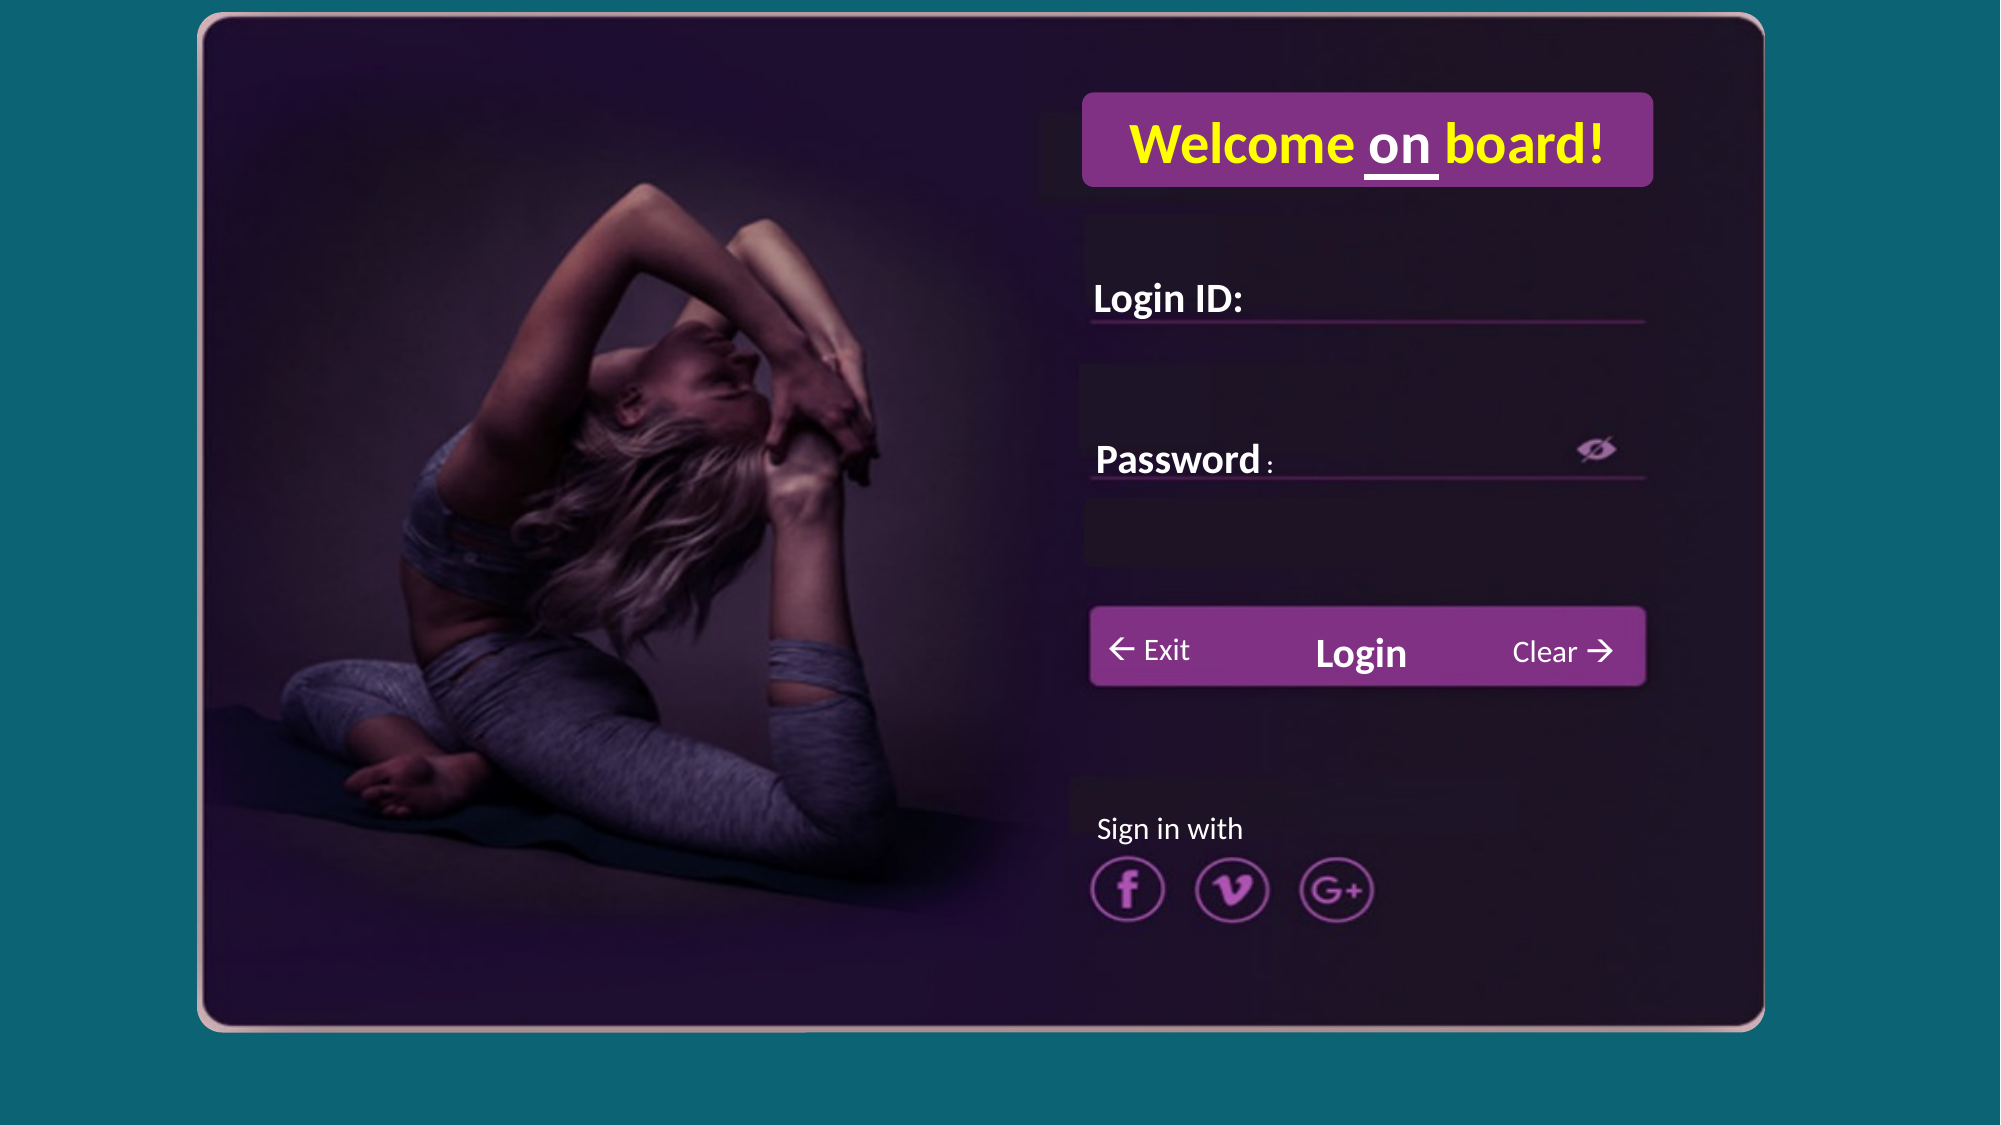

Welcome on board!
Login ID:
Password :

Login
🡨 Exit
Clear 🡪

Sign in with